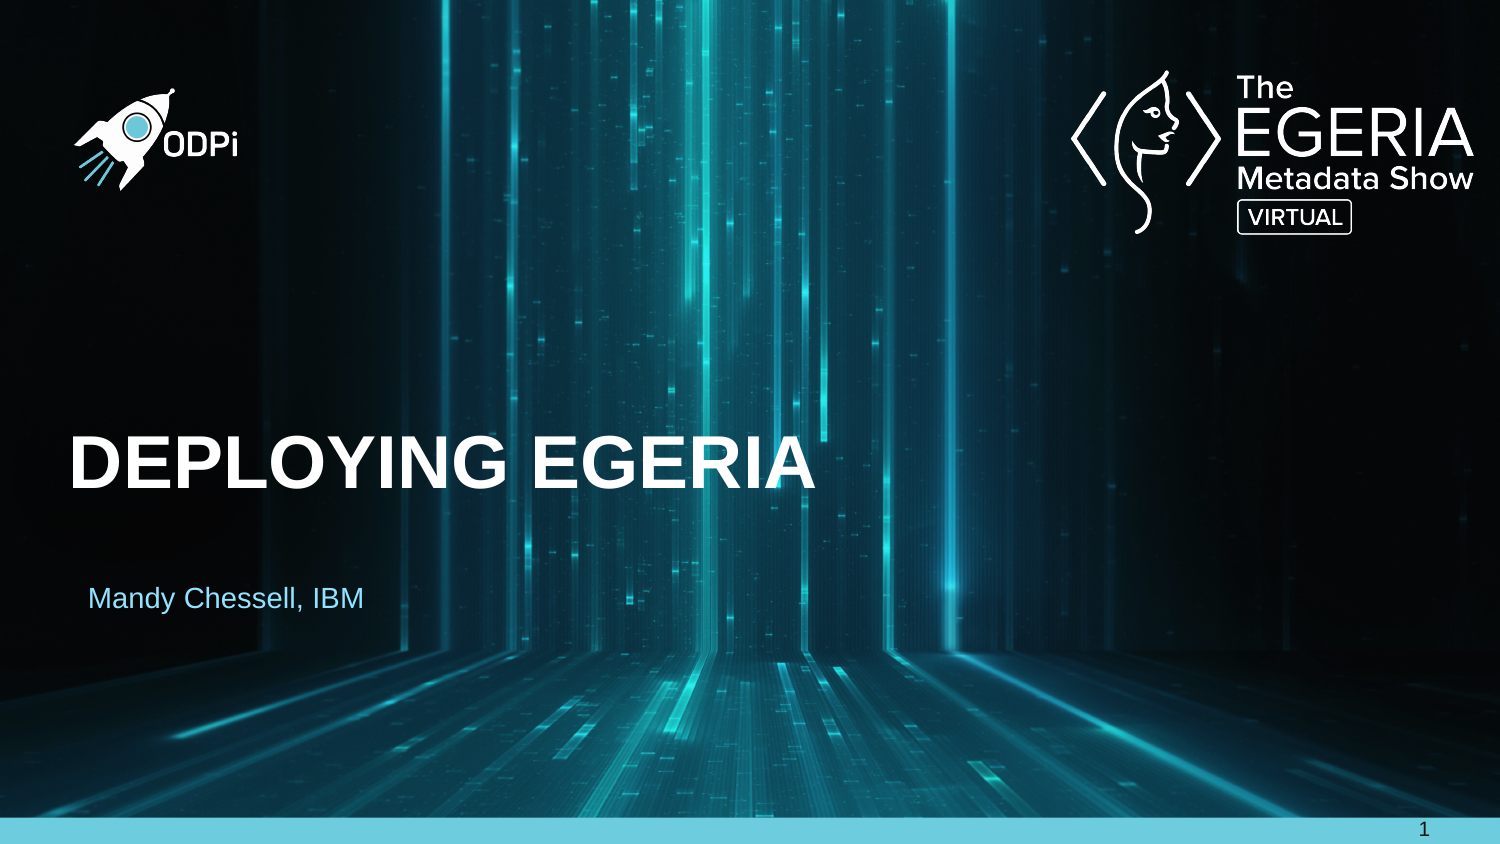

# Deploying Egeria
Mandy Chessell, IBM
1